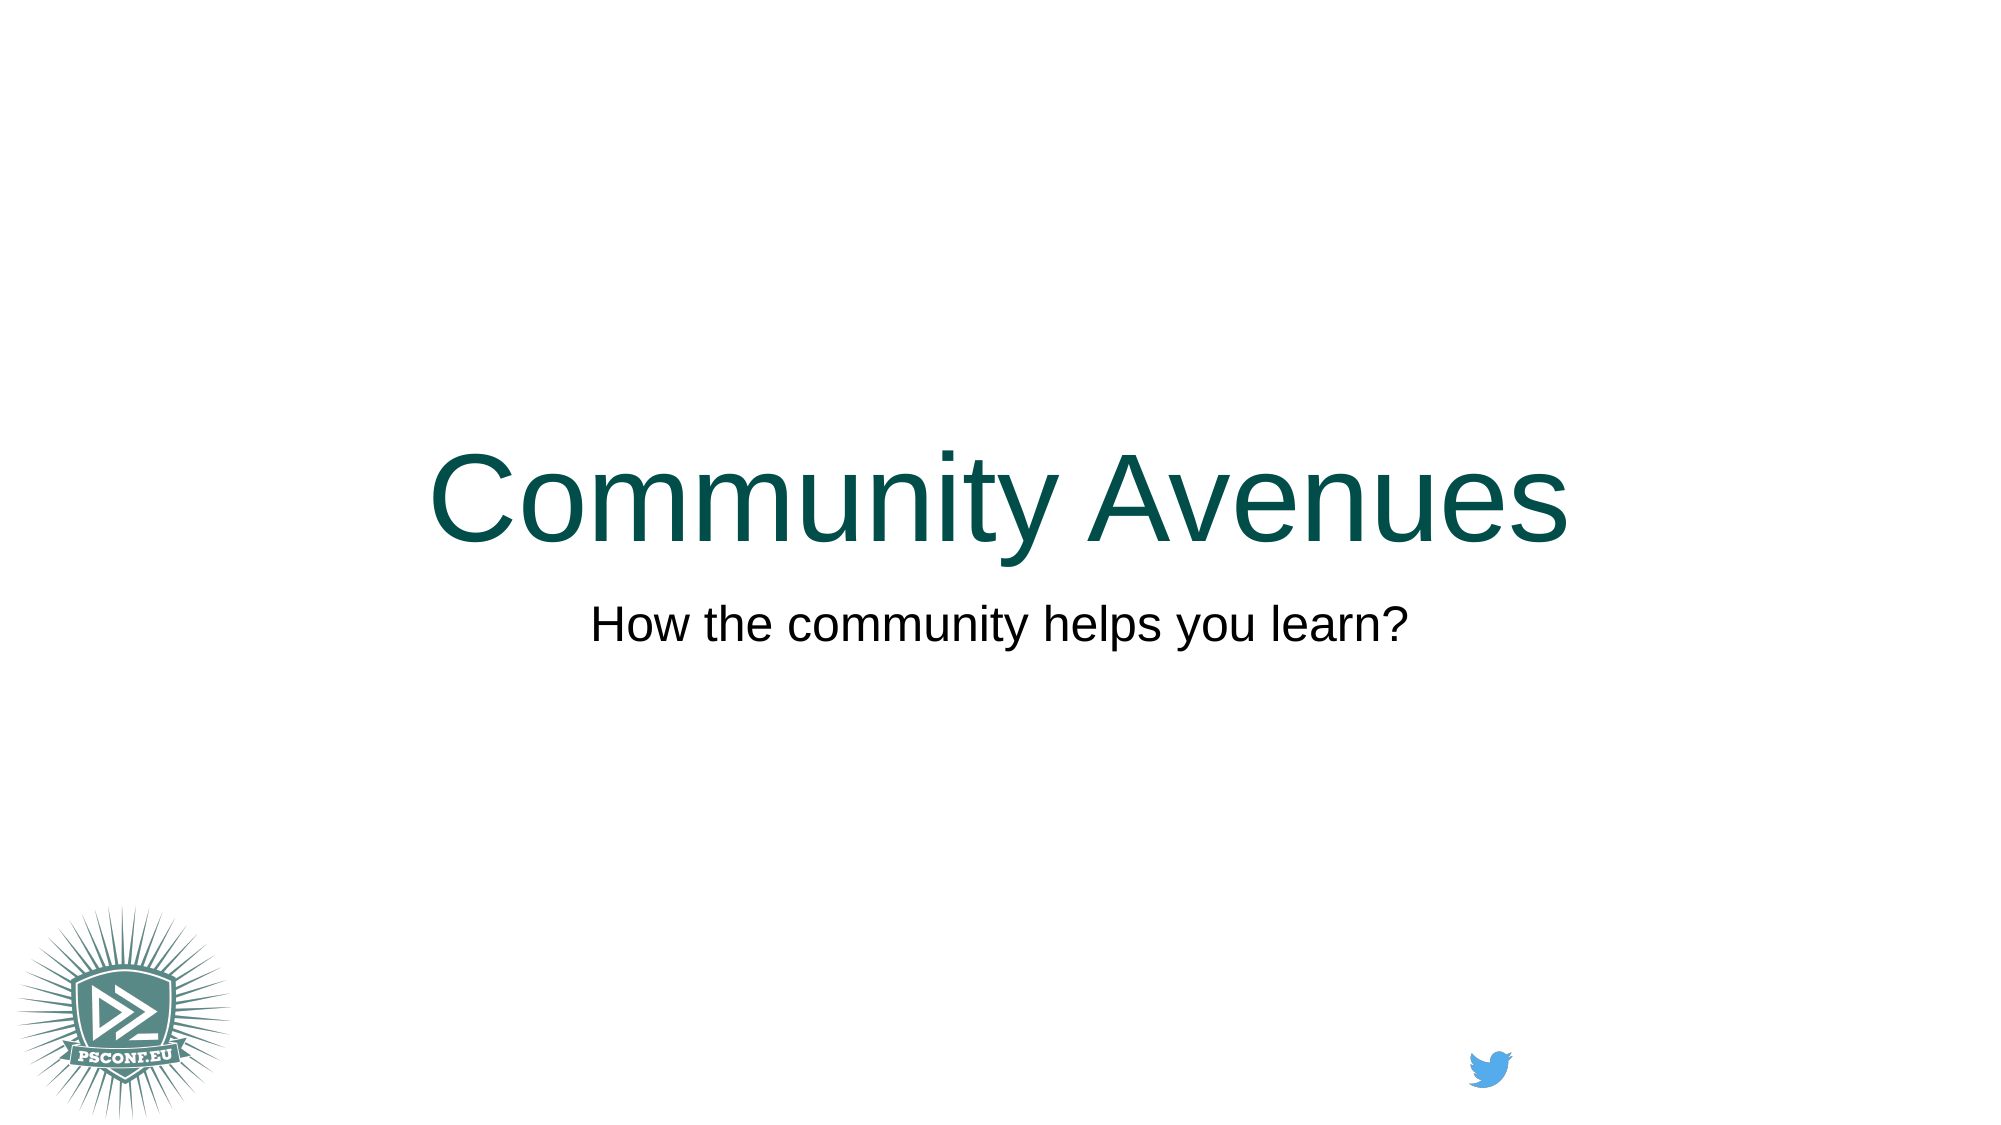

# Community Avenues
How the community helps you learn?